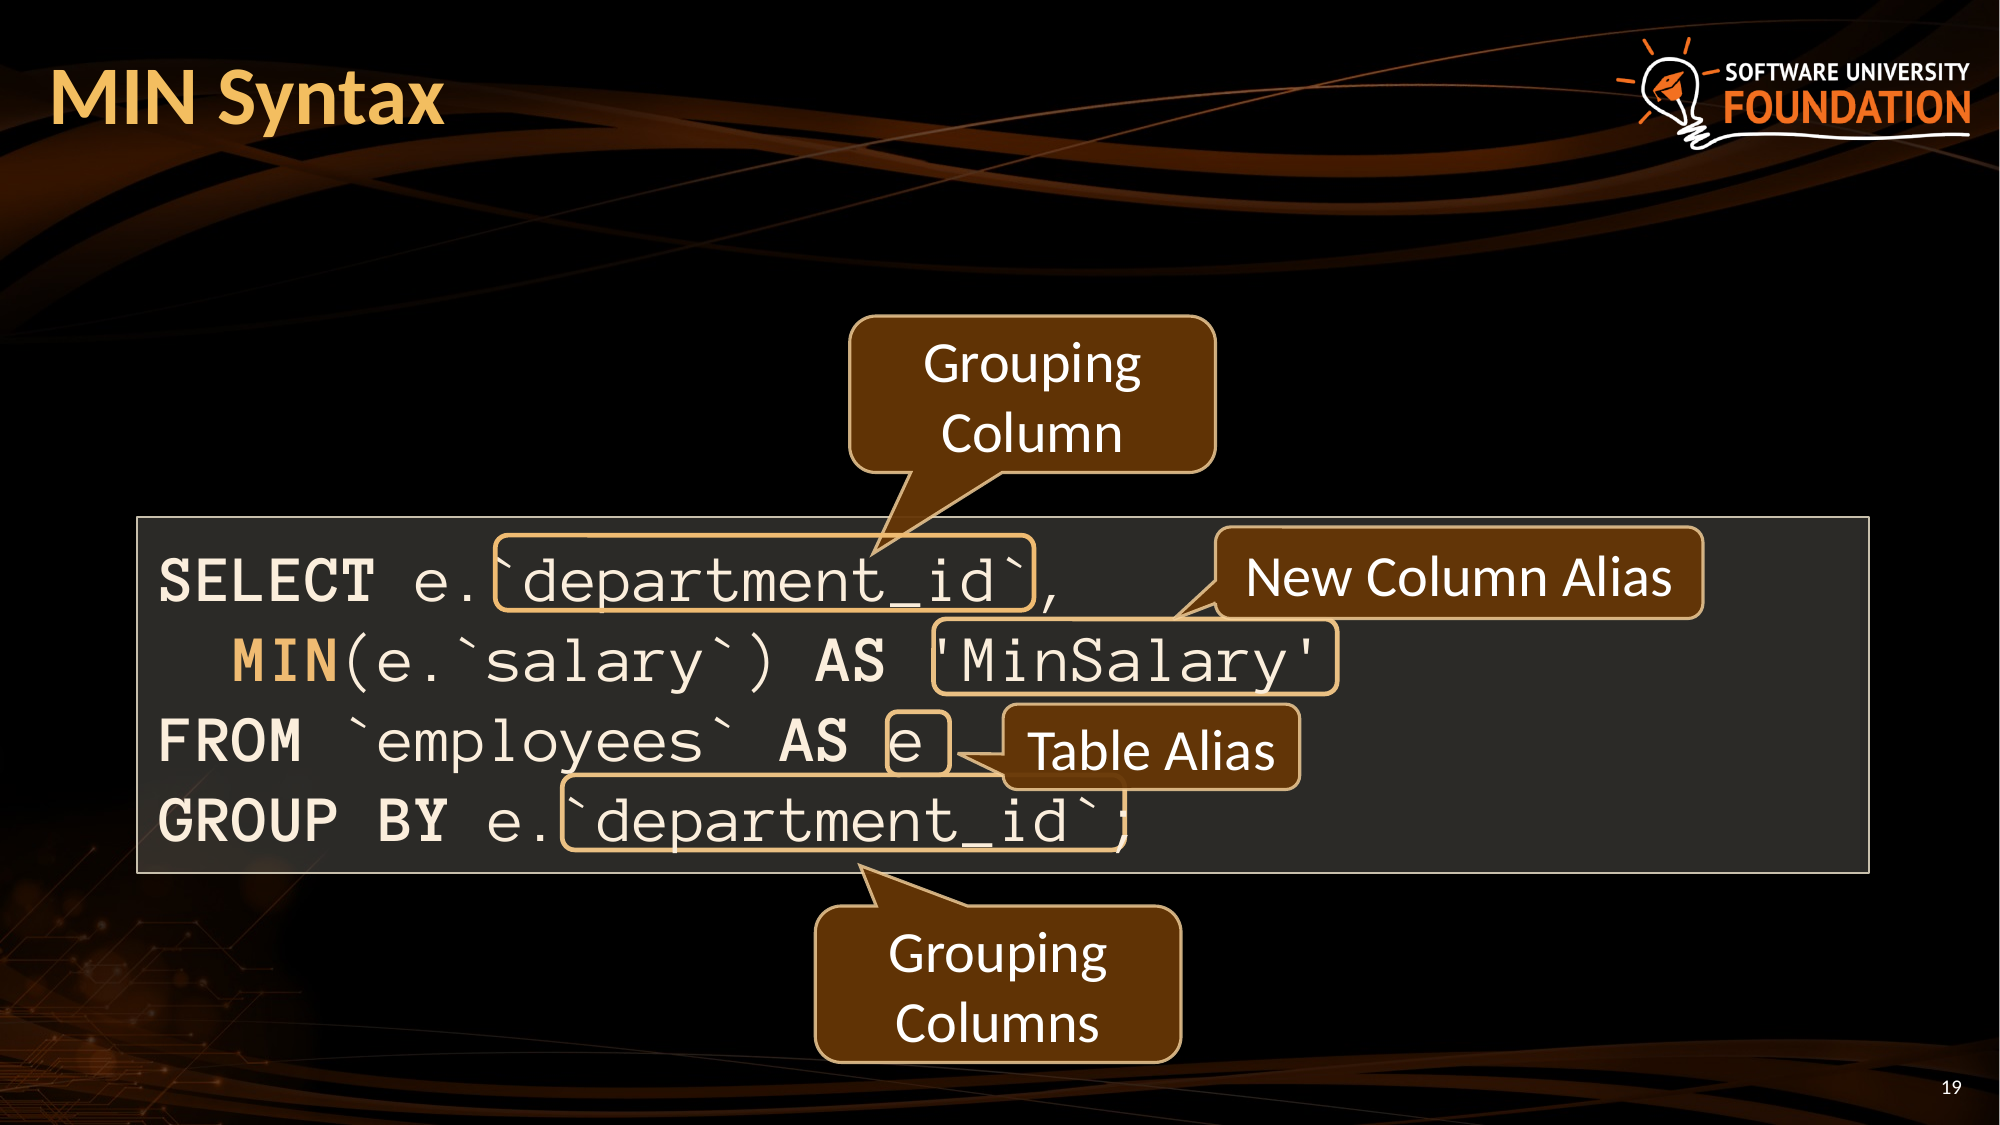

# MIN Syntax
Grouping Column
SELECT e.`department_id`,
  MIN(e.`salary`) AS 'MinSalary'
FROM `employees` AS e
GROUP BY e.`department_id`;
New Column Alias

Table Alias

Grouping Columns
19